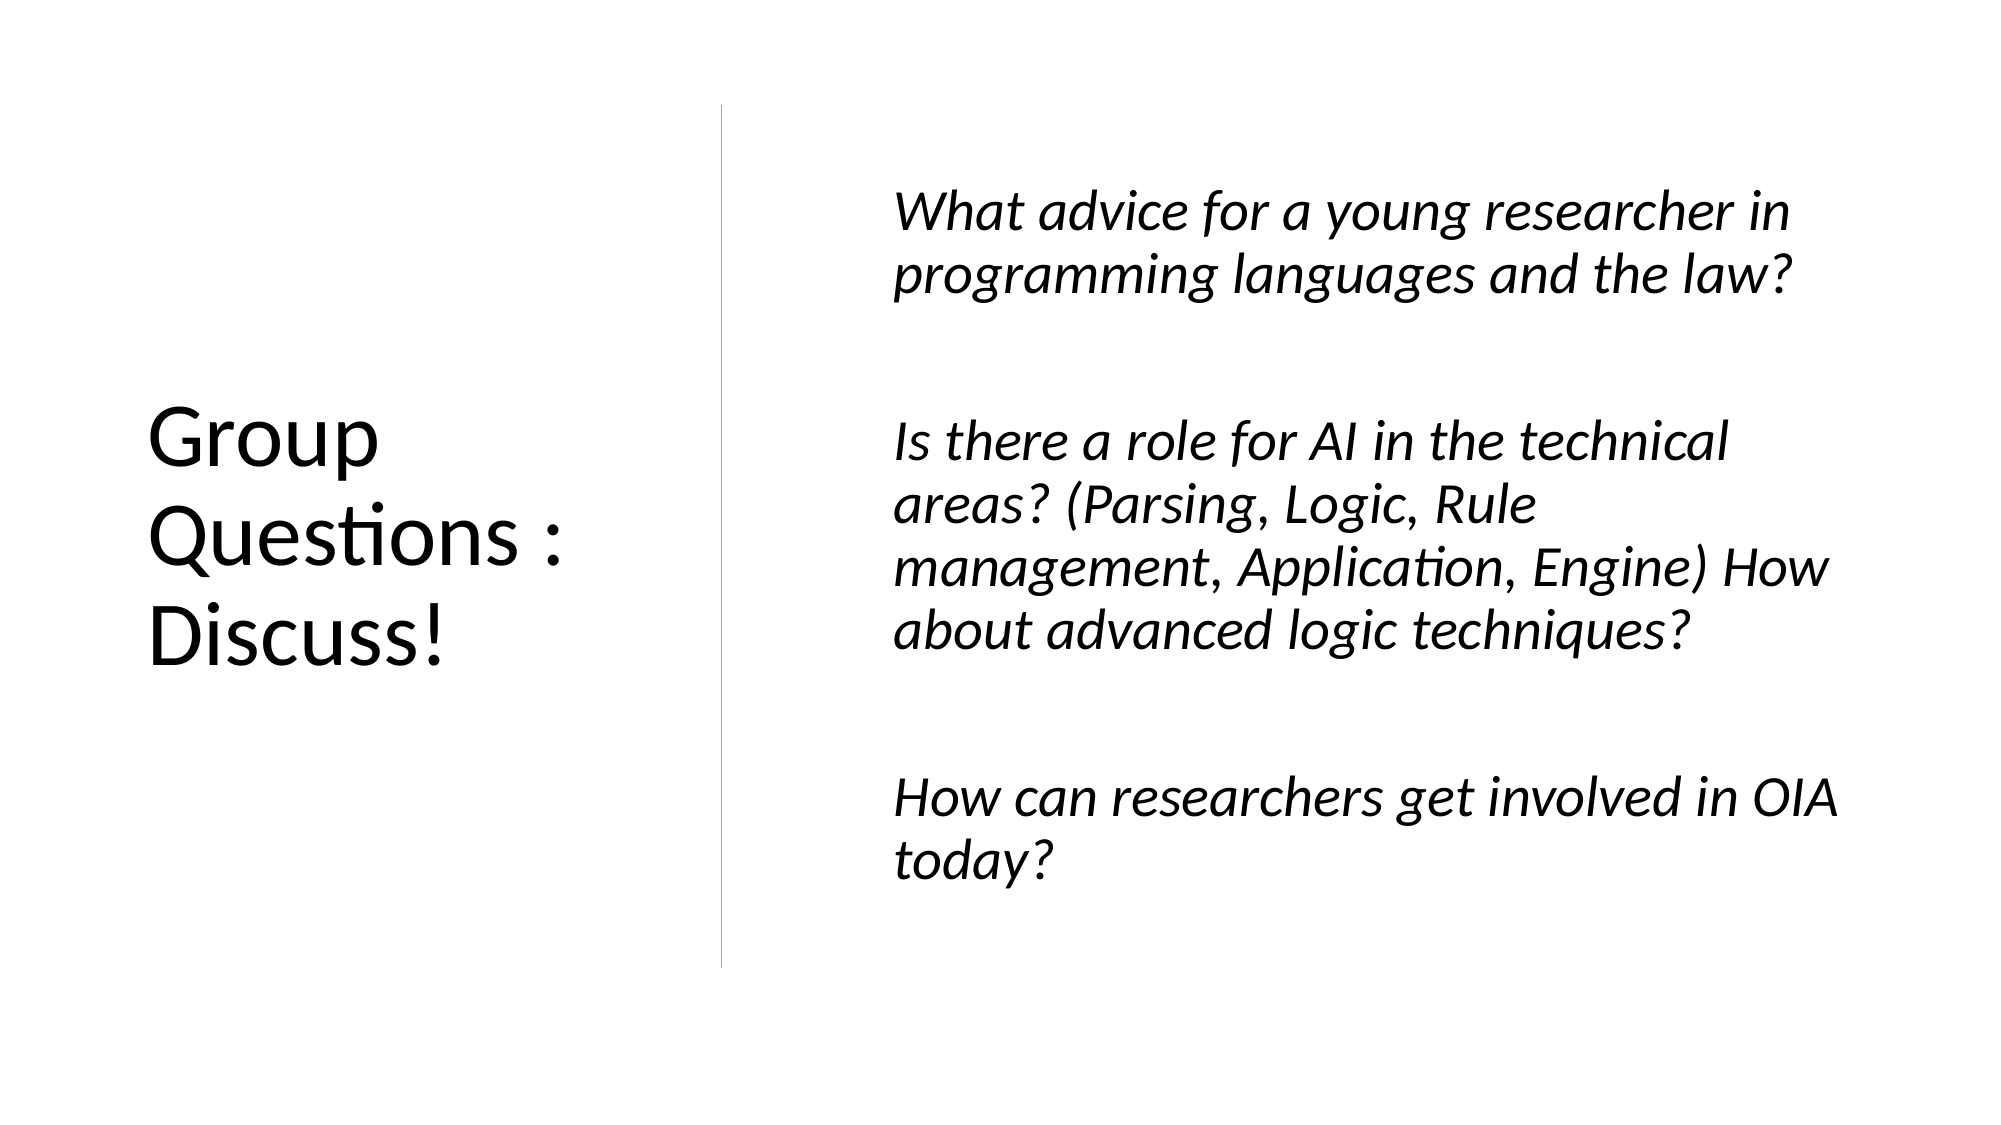

# Group Questions : Discuss!
What advice for a young researcher in programming languages and the law?

Is there a role for AI in the technical areas? (Parsing, Logic, Rule management, Application, Engine) How about advanced logic techniques?

How can researchers get involved in OIA today?